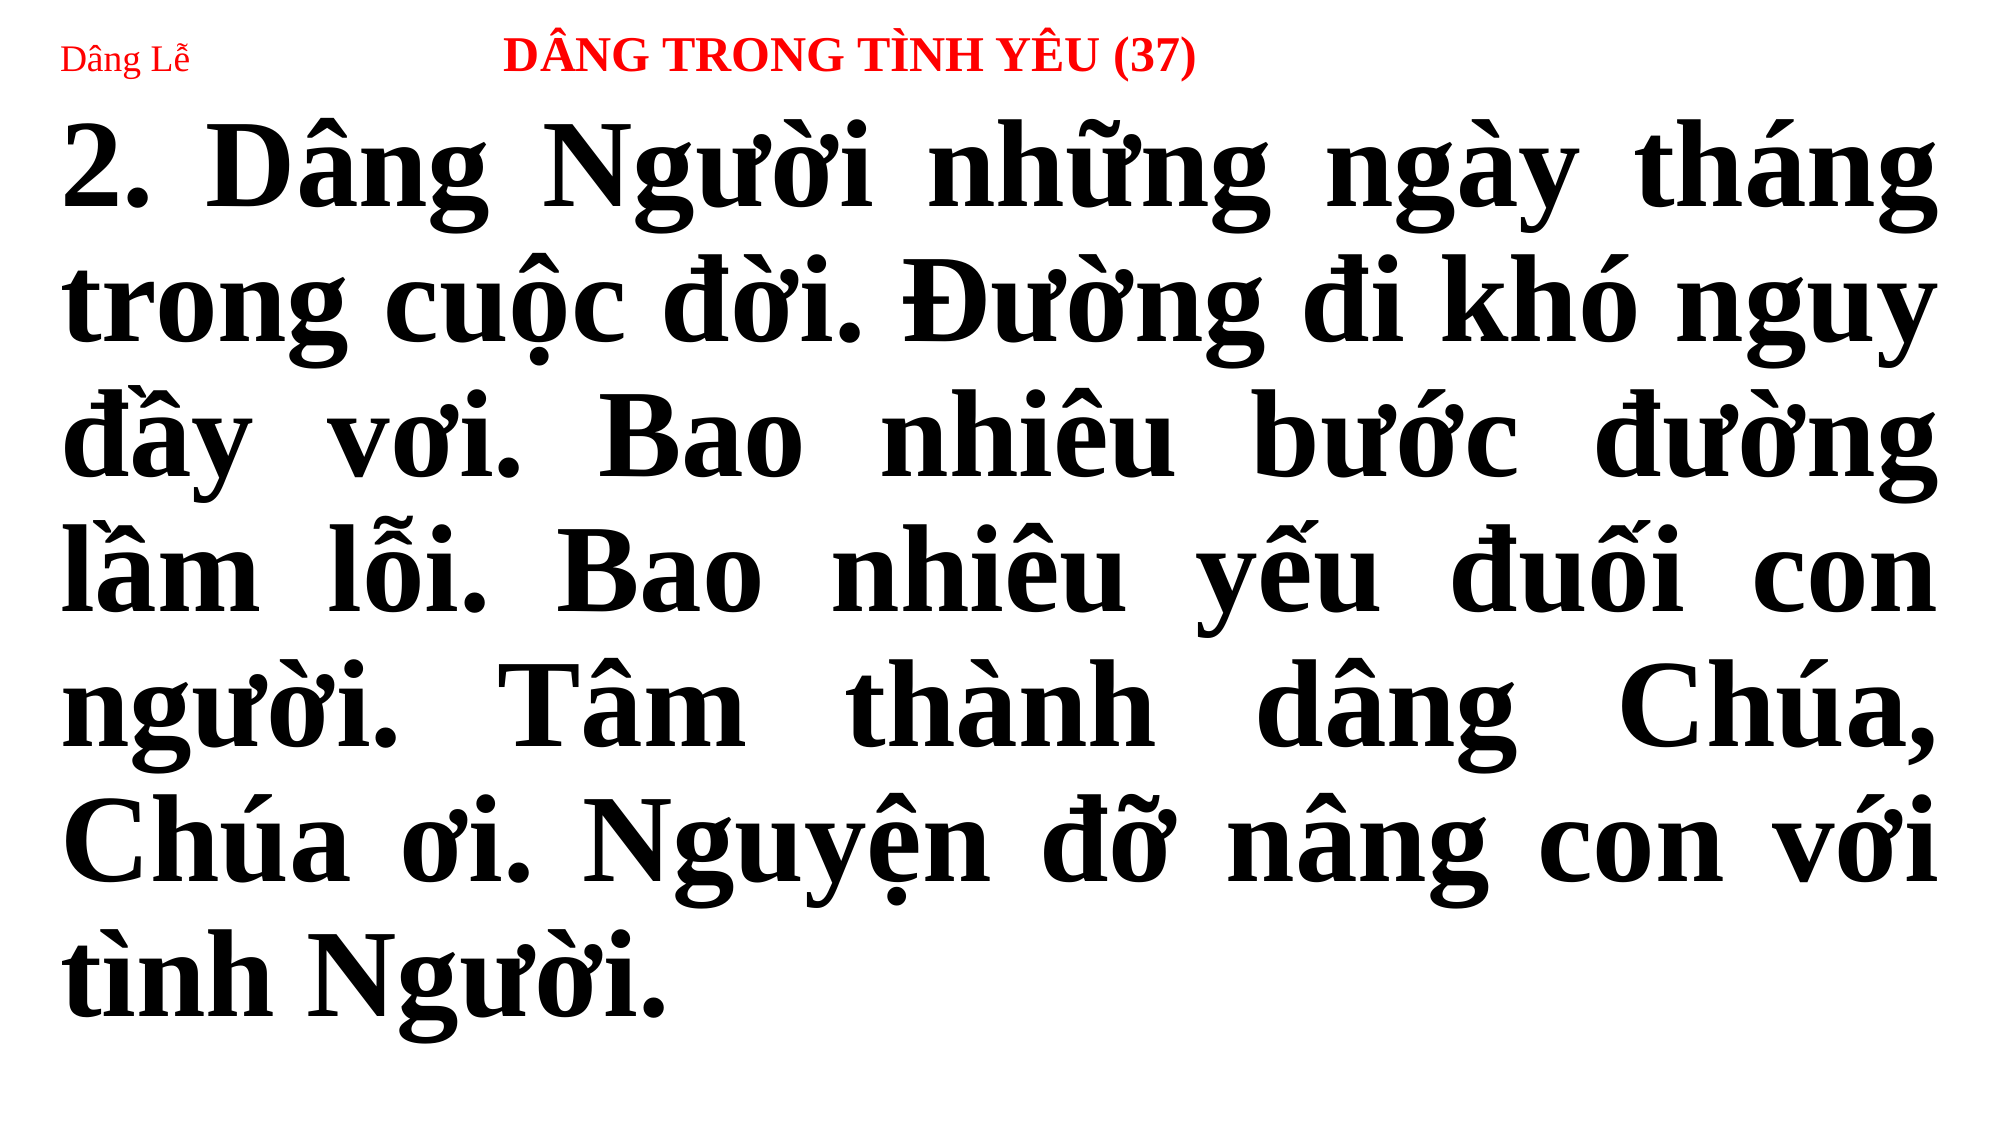

# Dâng Lễ                                 DÂNG TRONG TÌNH YÊU (37)
2. Dâng Người những ngày tháng trong cuộc đời. Đường đi khó nguy đầy vơi. Bao nhiêu bước đường lầm lỗi. Bao nhiêu yếu đuối con người. Tâm thành dâng Chúa, Chúa ơi. Nguyện đỡ nâng con với tình Người.